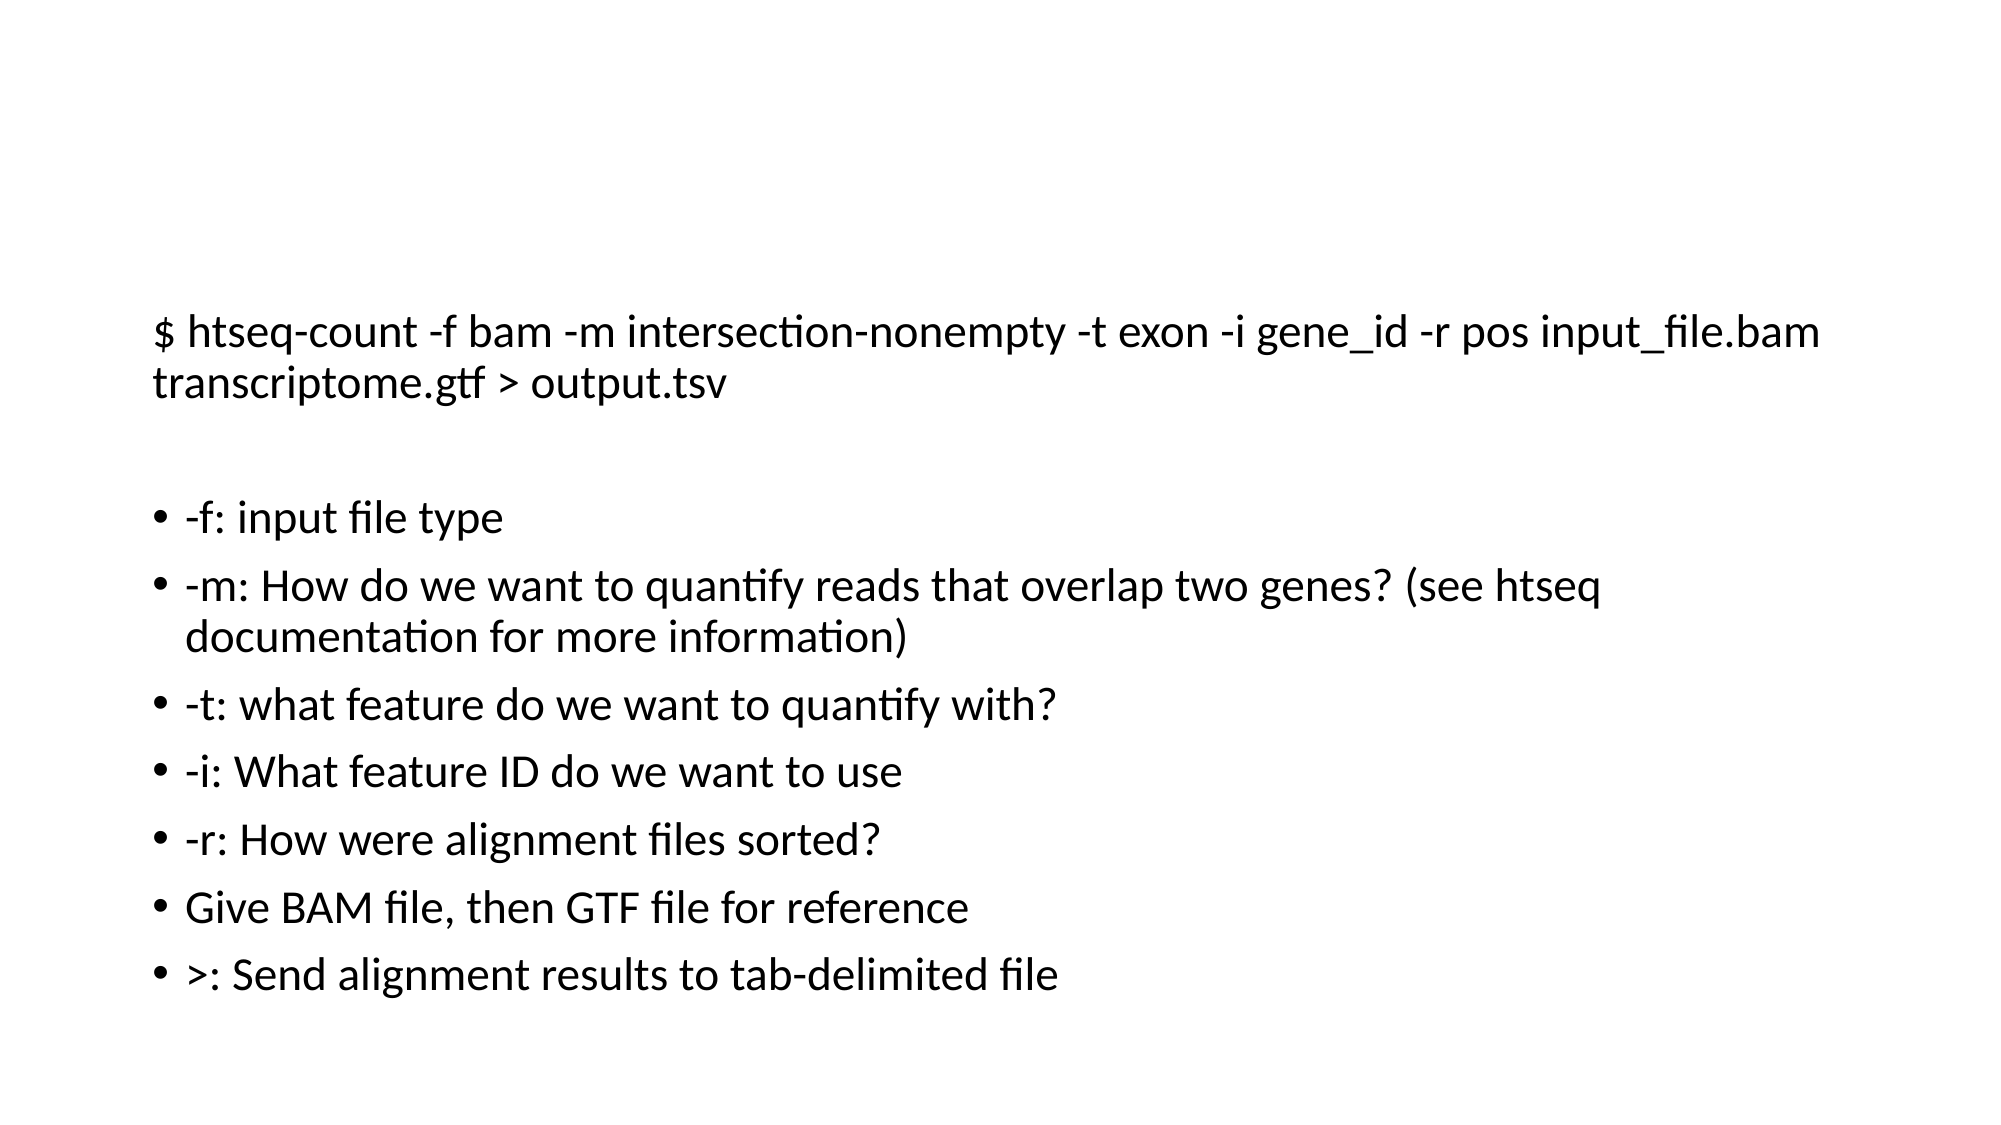

#
$ htseq-count -f bam -m intersection-nonempty -t exon -i gene_id -r pos input_file.bam transcriptome.gtf > output.tsv

-f: input file type
-m: How do we want to quantify reads that overlap two genes? (see htseq documentation for more information)
-t: what feature do we want to quantify with?
-i: What feature ID do we want to use
-r: How were alignment files sorted?
Give BAM file, then GTF file for reference
>: Send alignment results to tab-delimited file